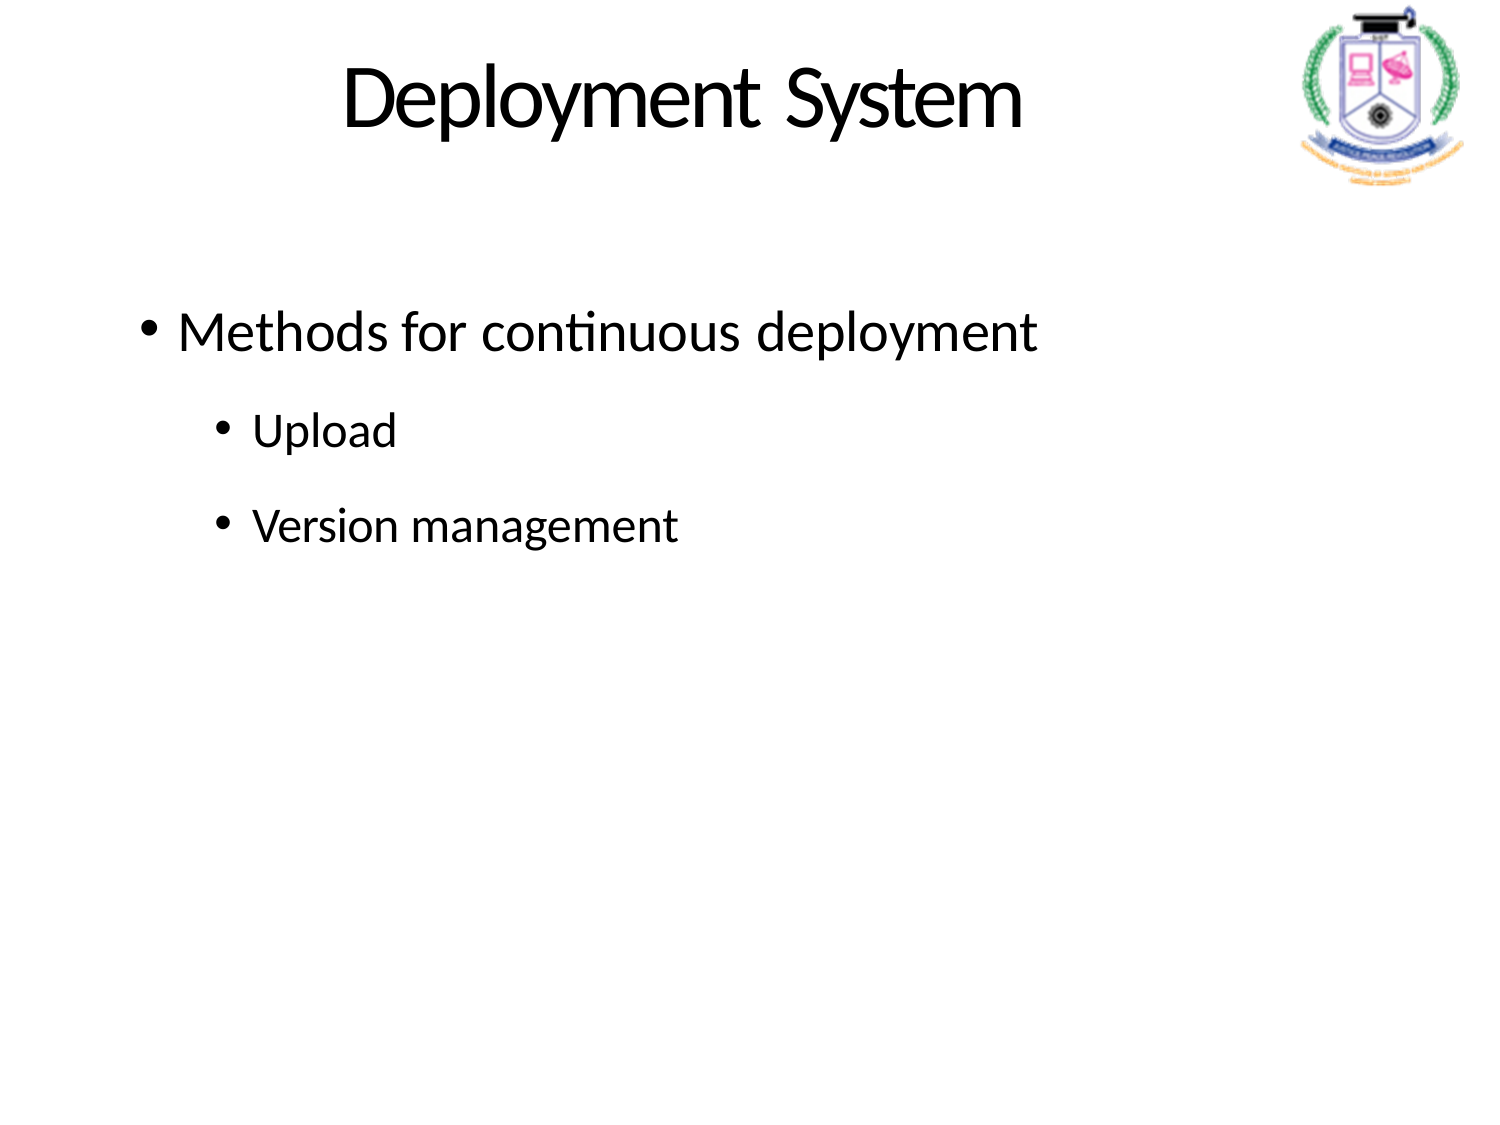

# Deployment System
Methods for continuous deployment
Upload
Version management